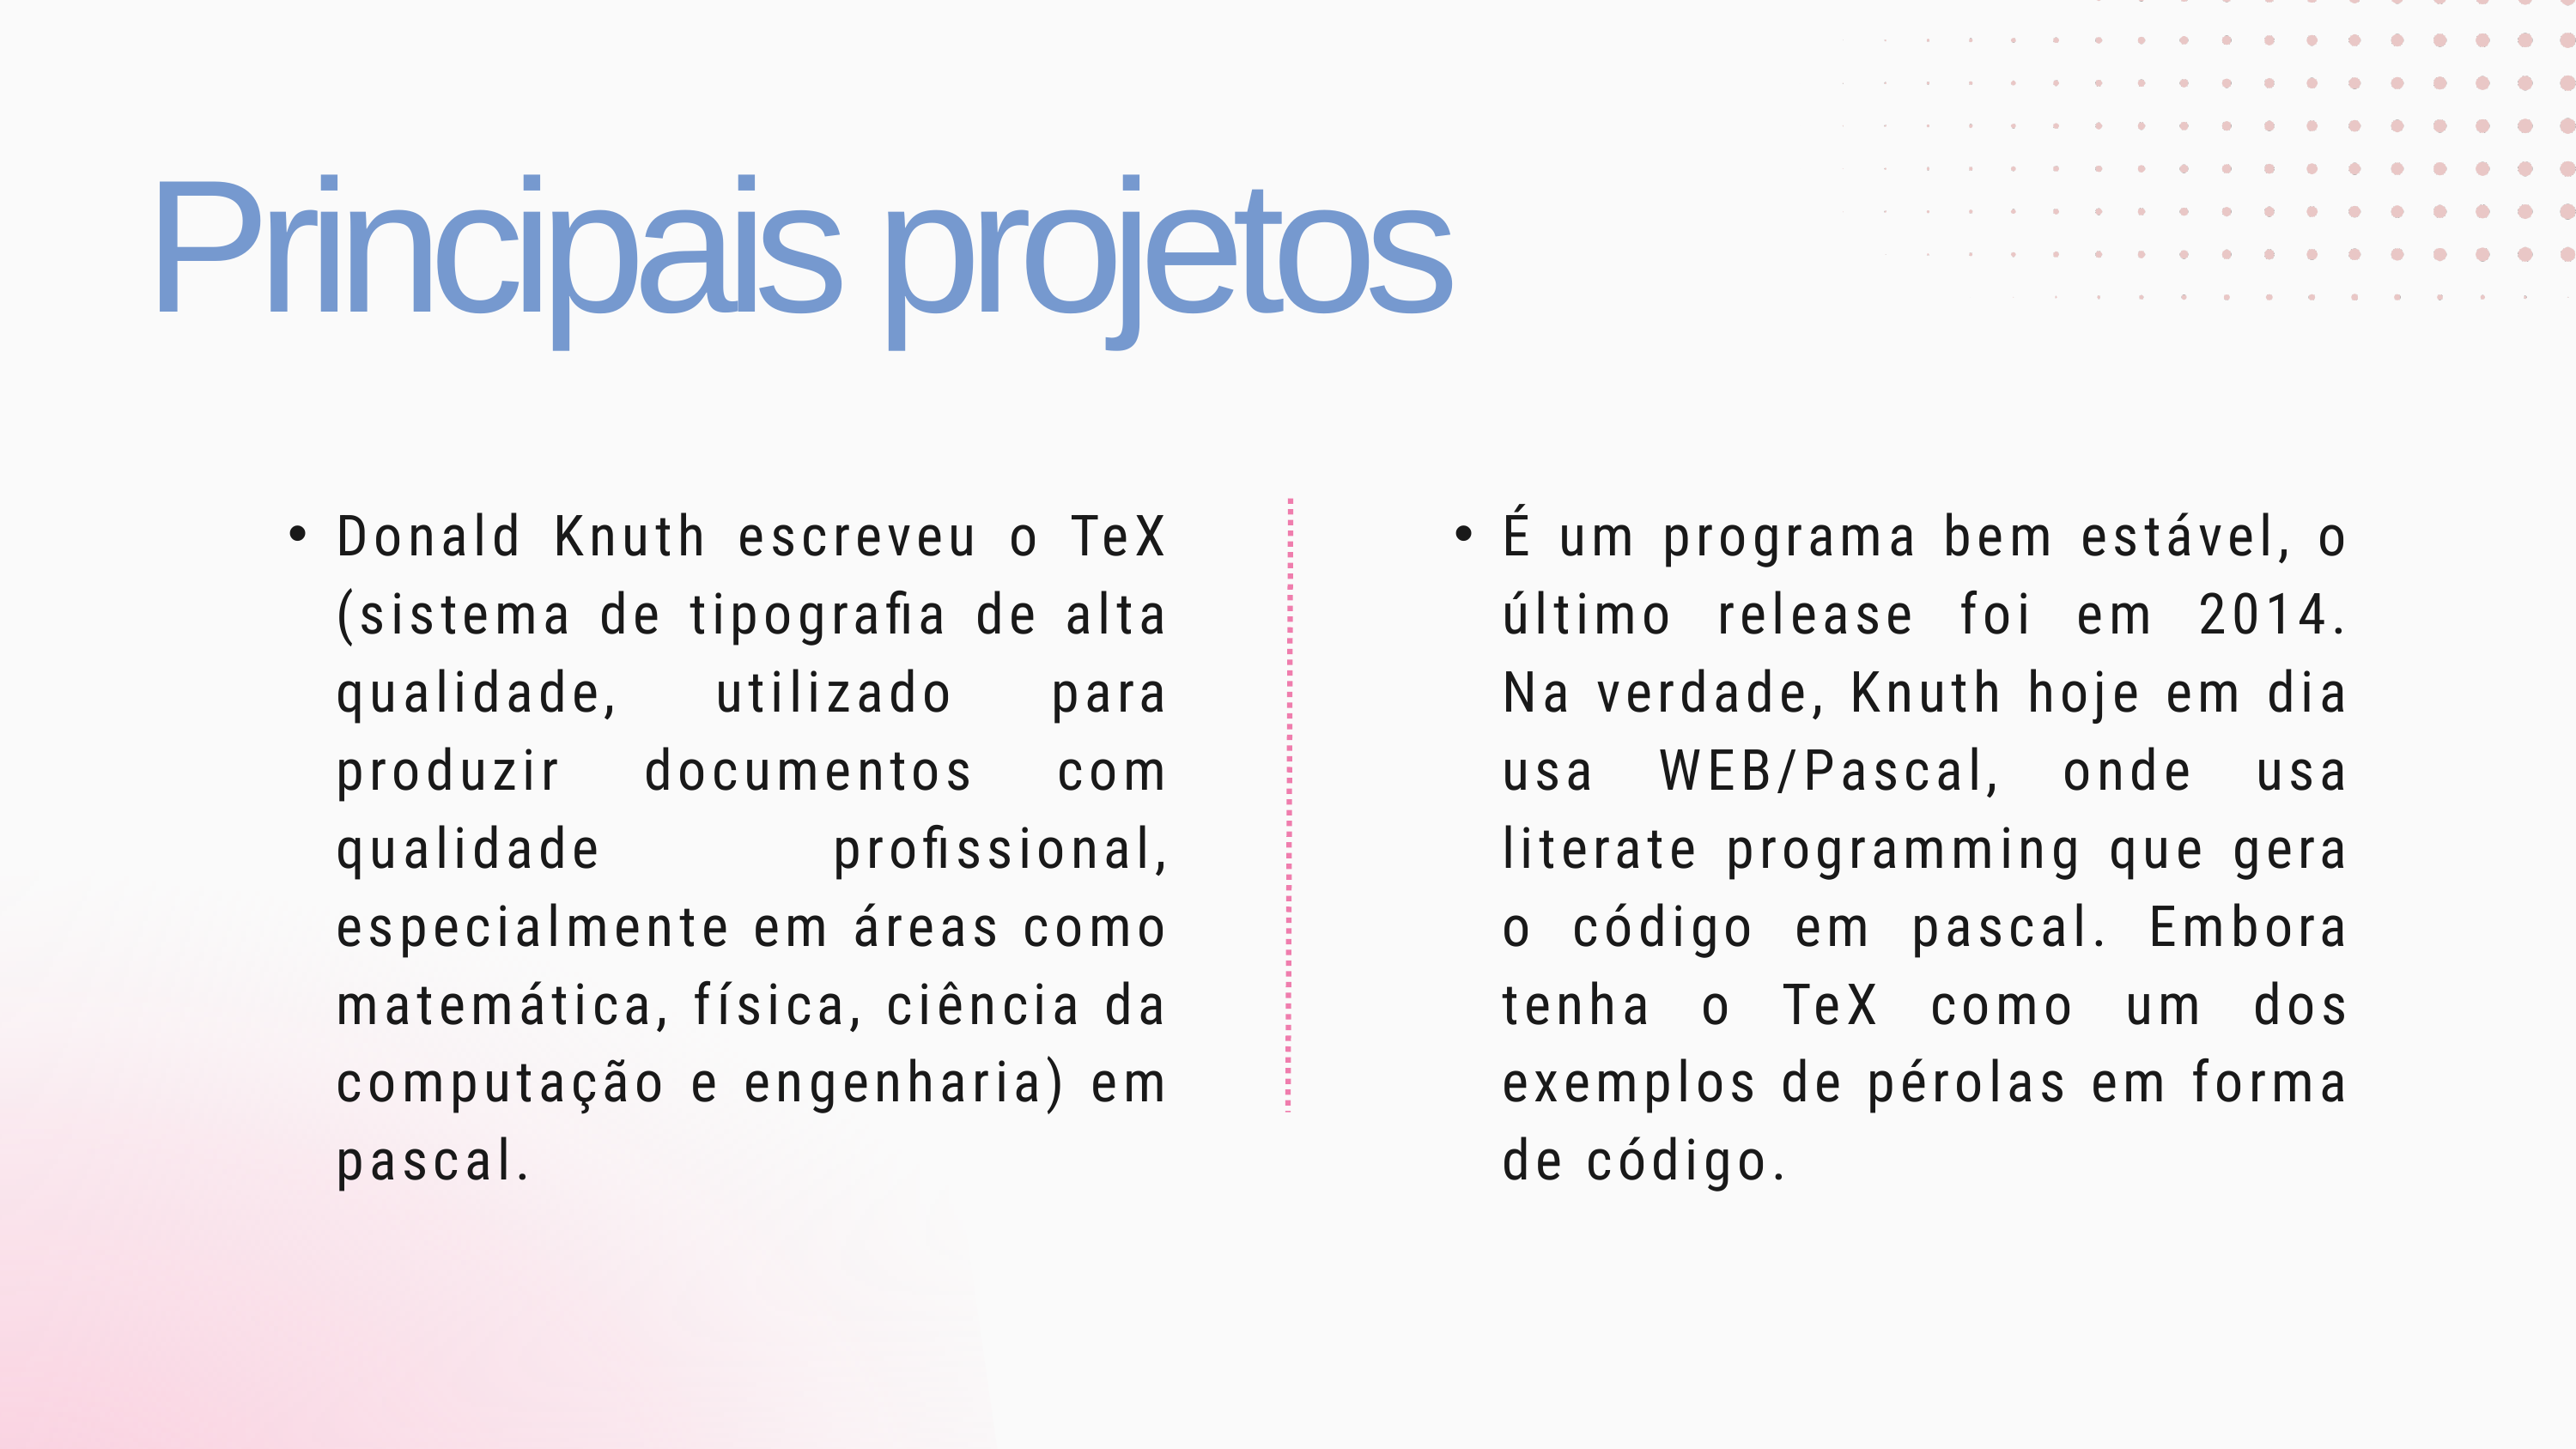

Principais projetos
Donald Knuth escreveu o TeX (sistema de tipografia de alta qualidade, utilizado para produzir documentos com qualidade profissional, especialmente em áreas como matemática, física, ciência da computação e engenharia) em pascal.
É um programa bem estável, o último release foi em 2014. Na verdade, Knuth hoje em dia usa WEB/Pascal, onde usa literate programming que gera o código em pascal. Embora tenha o TeX como um dos exemplos de pérolas em forma de código.